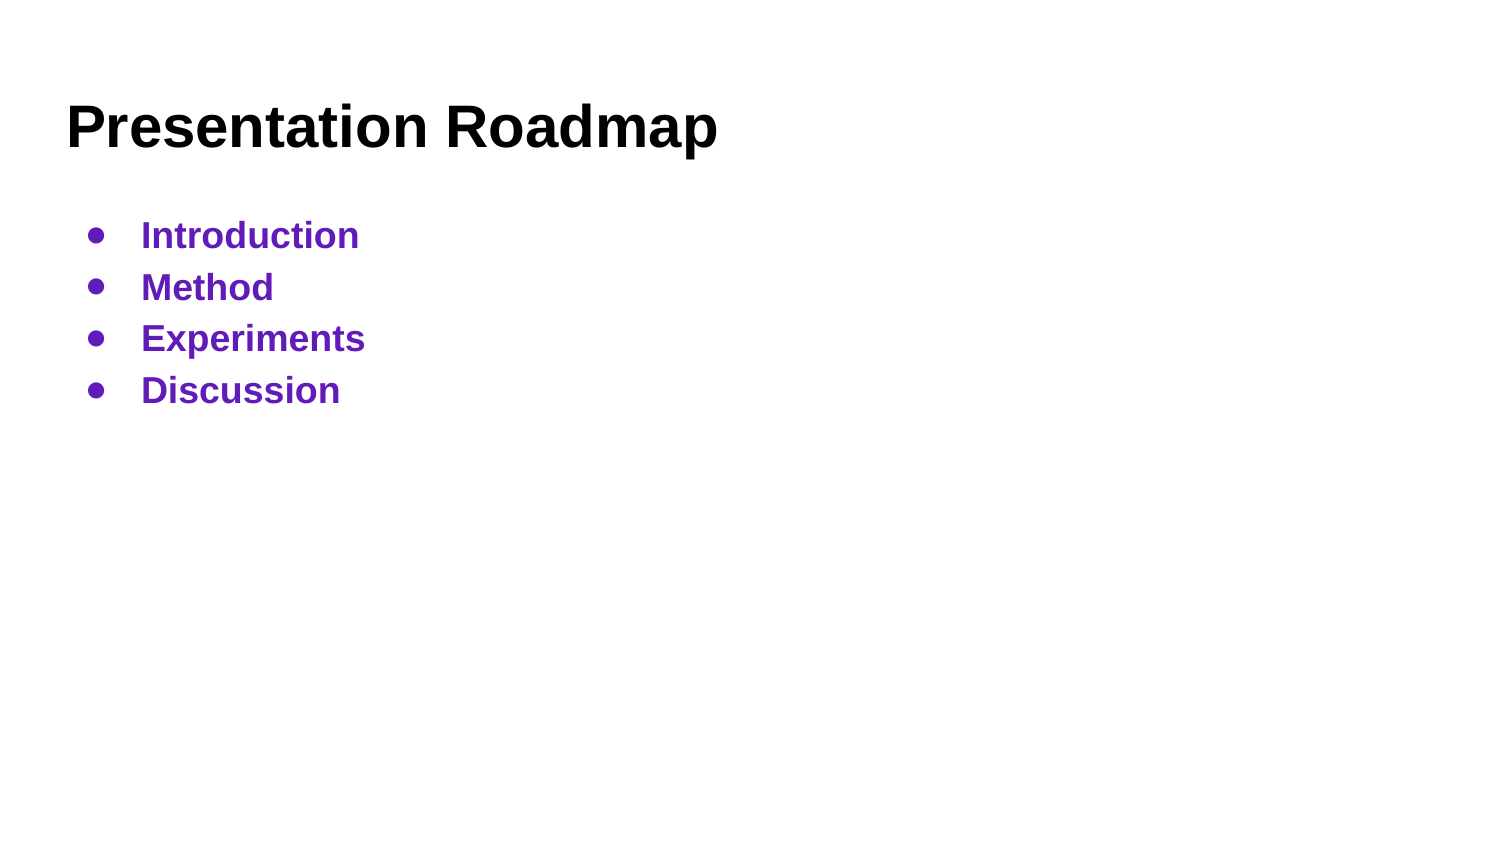

# Presentation Roadmap
Introduction
Method
Experiments
Discussion